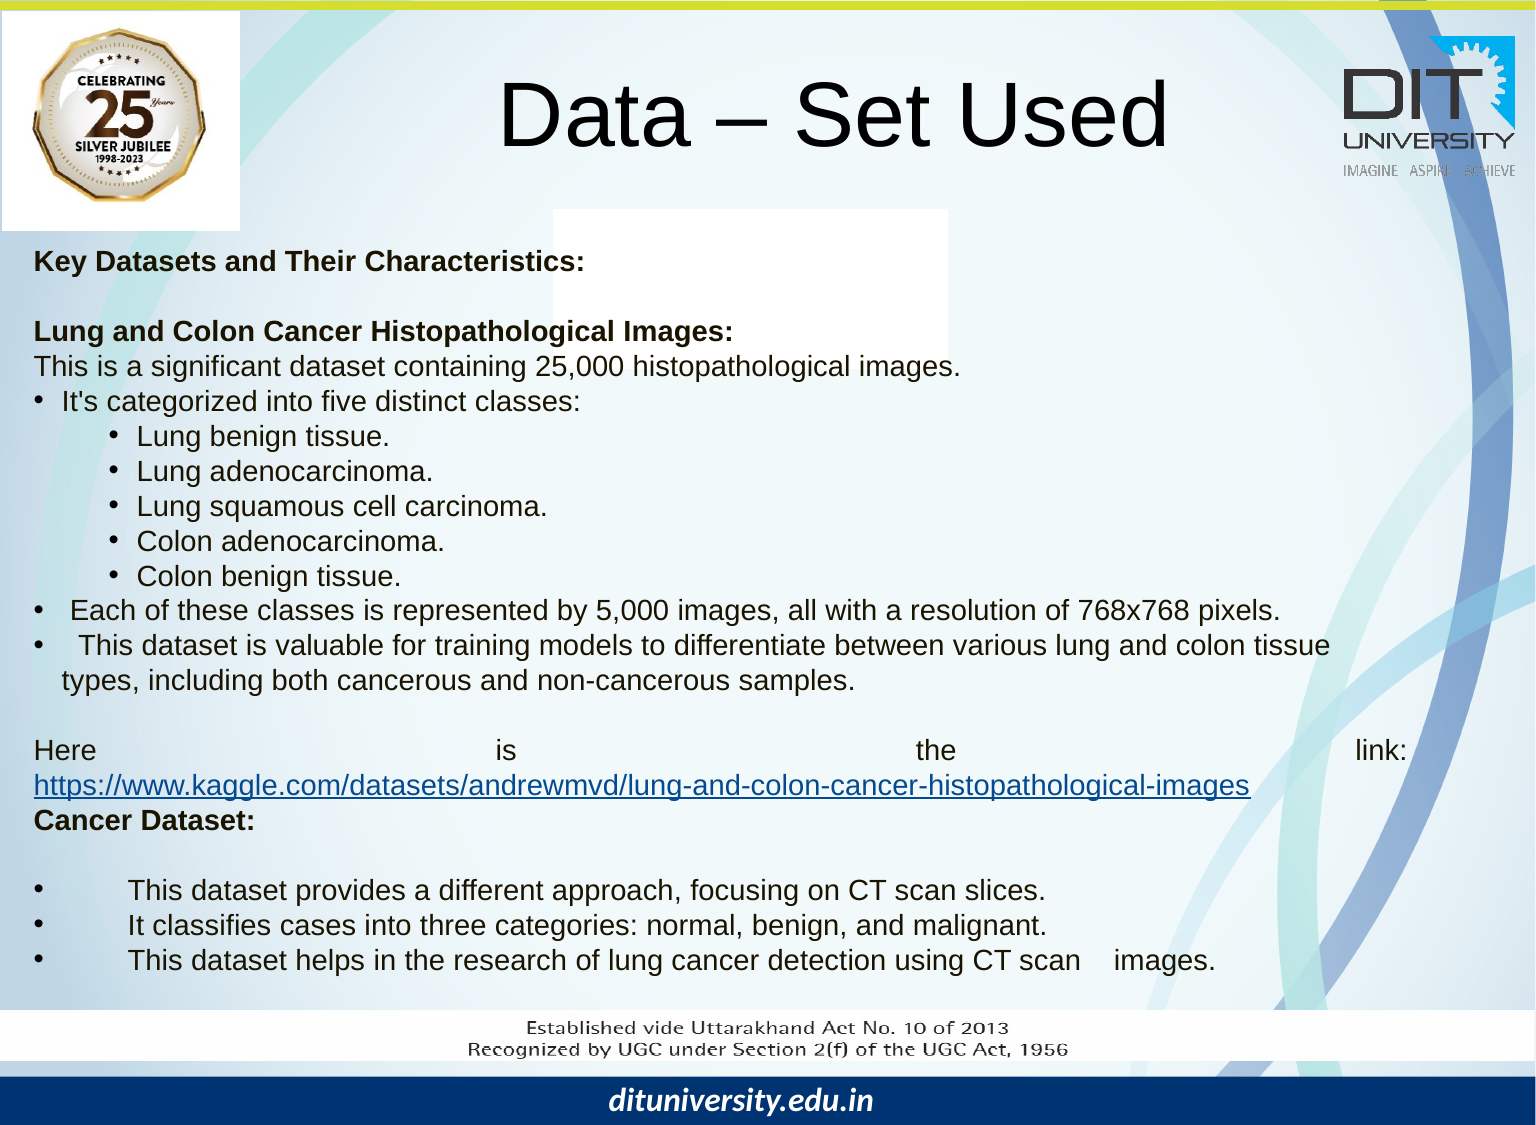

# Data – Set Used
Key Datasets and Their Characteristics:

Lung and Colon Cancer Histopathological Images:
This is a significant dataset containing 25,000 histopathological images.
It's categorized into five distinct classes:
Lung benign tissue.
Lung adenocarcinoma.
Lung squamous cell carcinoma.
Colon adenocarcinoma.
Colon benign tissue.
 Each of these classes is represented by 5,000 images, all with a resolution of 768x768 pixels.
  This dataset is valuable for training models to differentiate between various lung and colon tissue types, including both cancerous and non-cancerous samples.

Here is the link: https://www.kaggle.com/datasets/andrewmvd/lung-and-colon-cancer-histopathological-images
Cancer Dataset:

        This dataset provides a different approach, focusing on CT scan slices.
        It classifies cases into three categories: normal, benign, and malignant.
        This dataset helps in the research of lung cancer detection using CT scan    images.

21